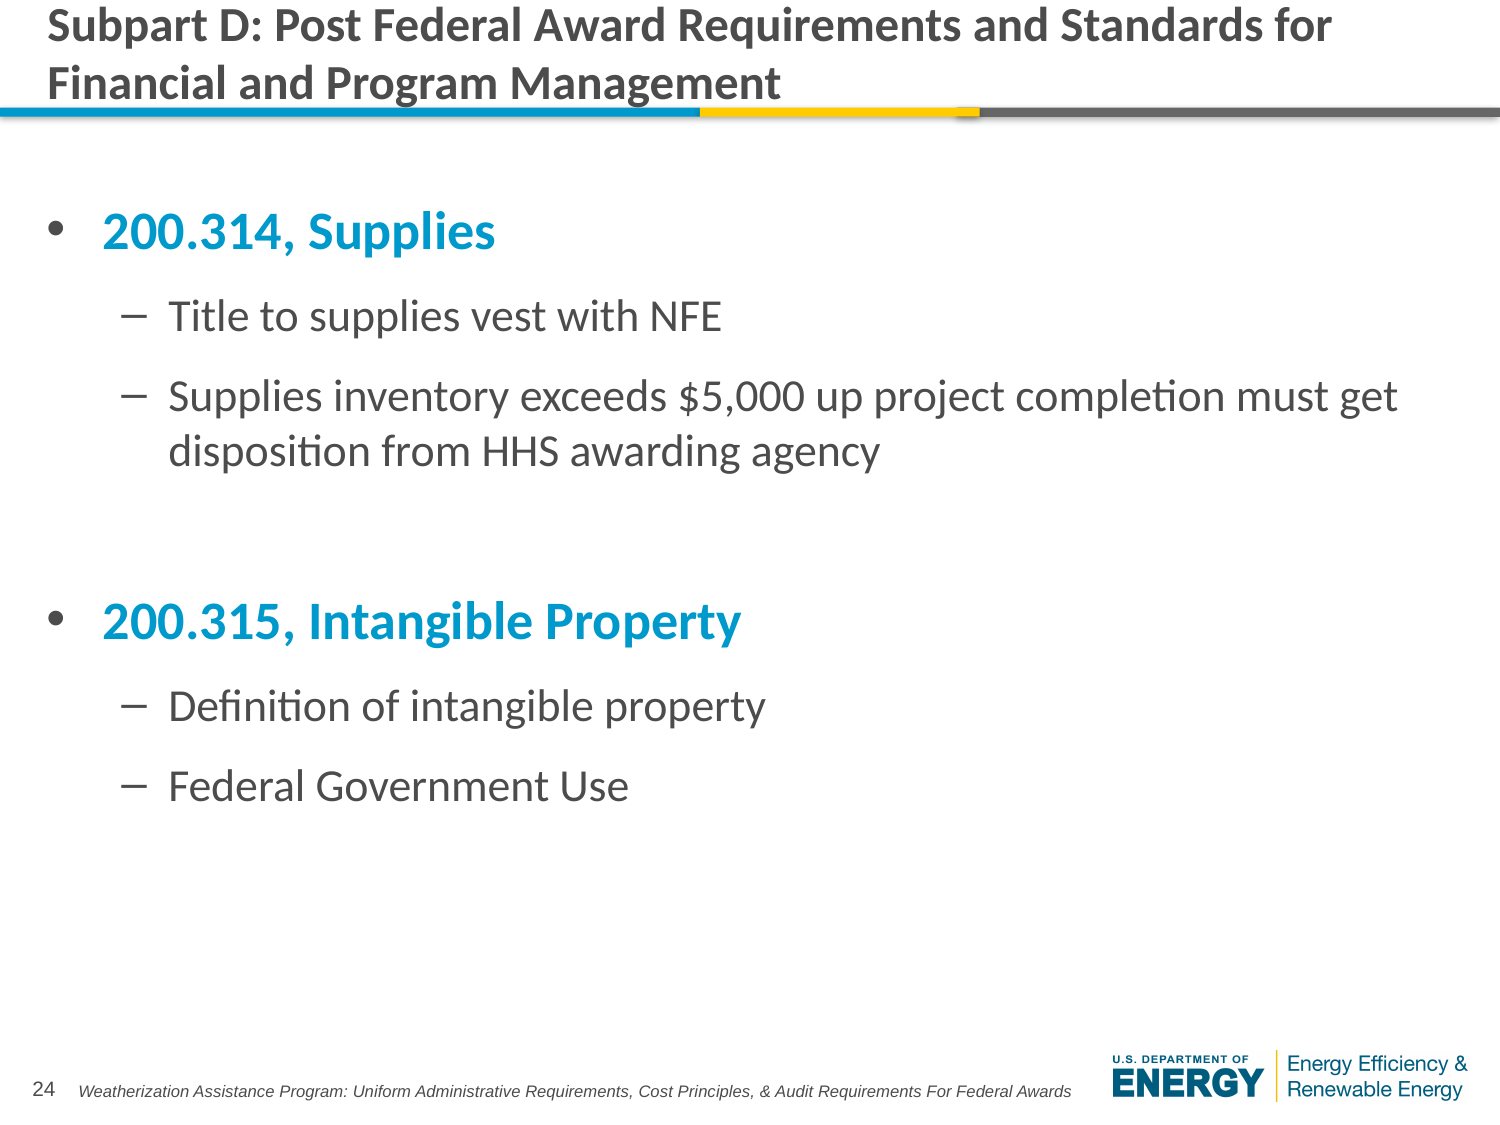

# Subpart D: Post Federal Award Requirements and Standards for Financial and Program Management
200.314, Supplies
Title to supplies vest with NFE
Supplies inventory exceeds $5,000 up project completion must get disposition from HHS awarding agency

200.315, Intangible Property
Definition of intangible property
Federal Government Use